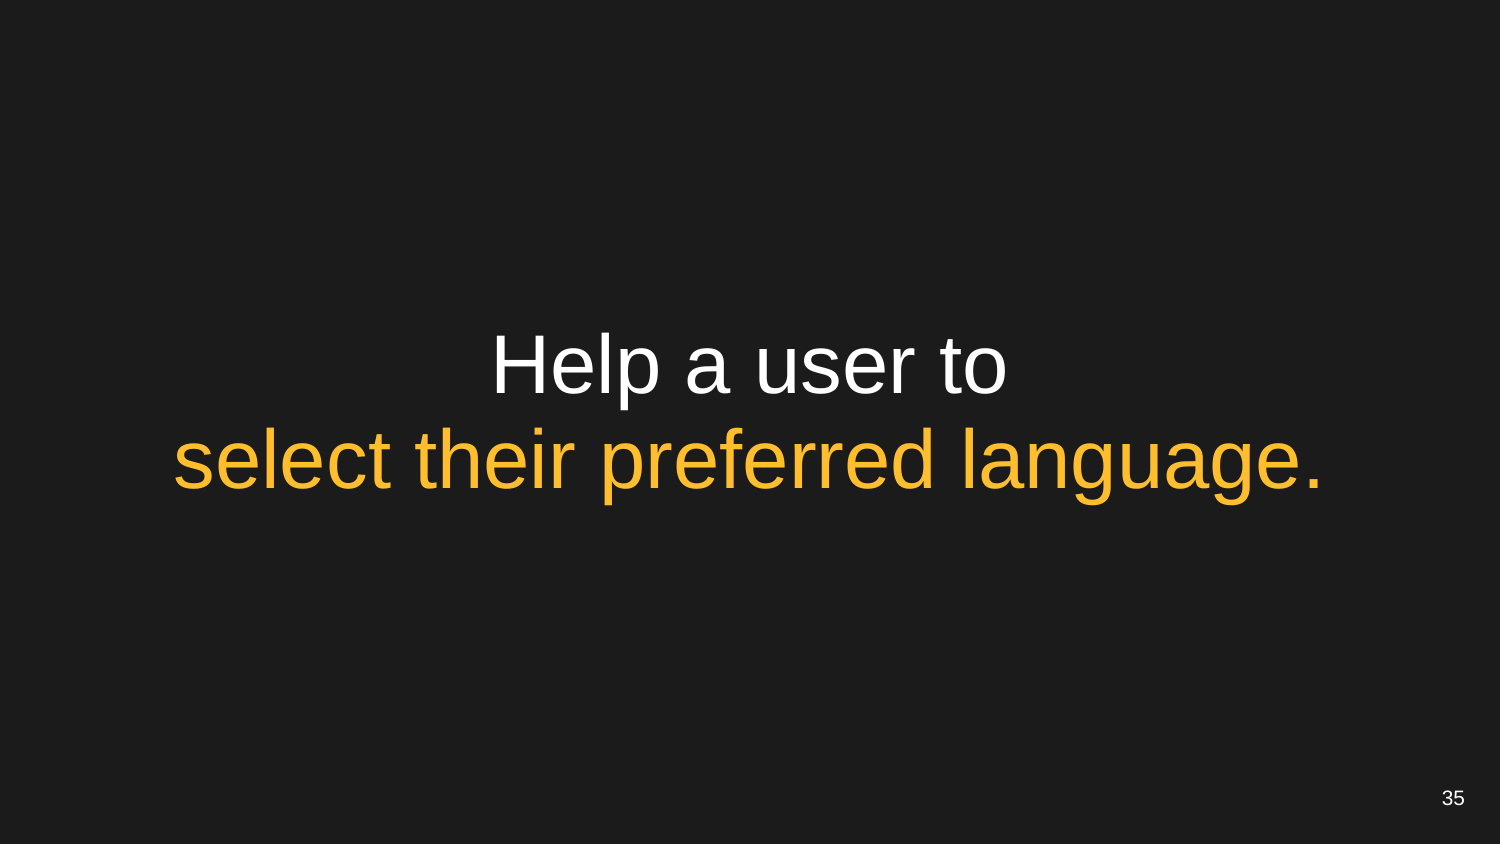

# Help a user to select their preferred language.
35